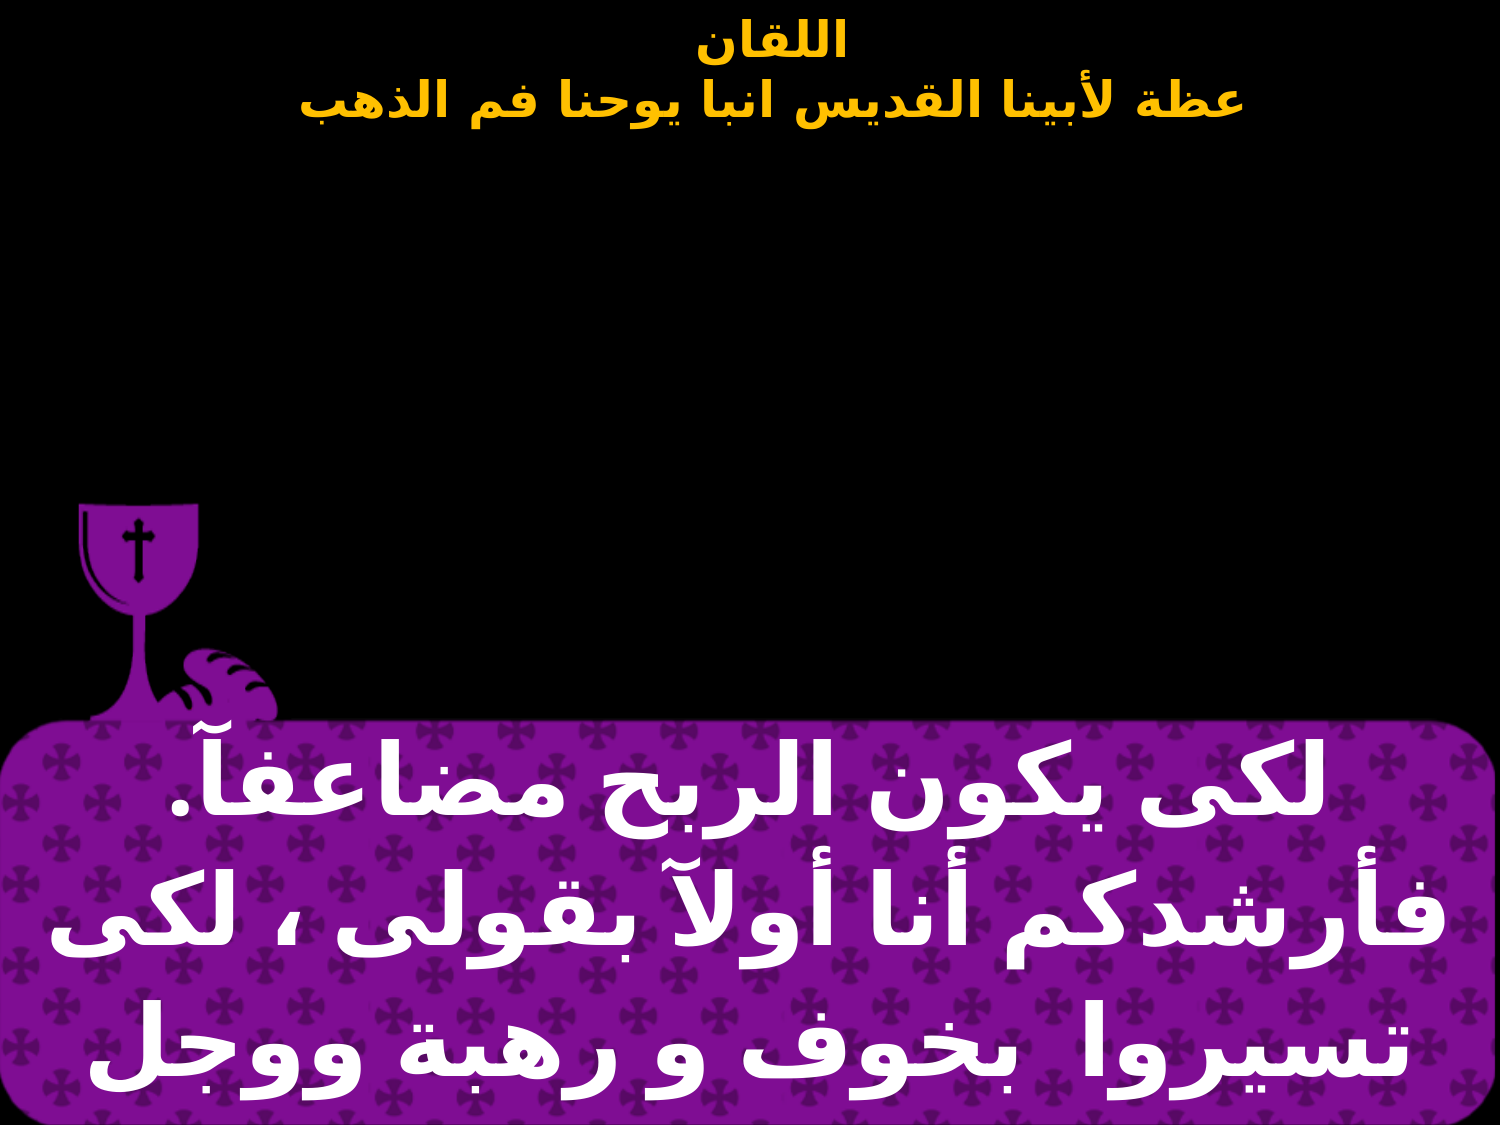

| لكى يكون الربح مضاعفآ. فأرشدكم أنا أولآ بقولى ، لكى تسيروا  بخوف و رهبة ووجل |
| --- |